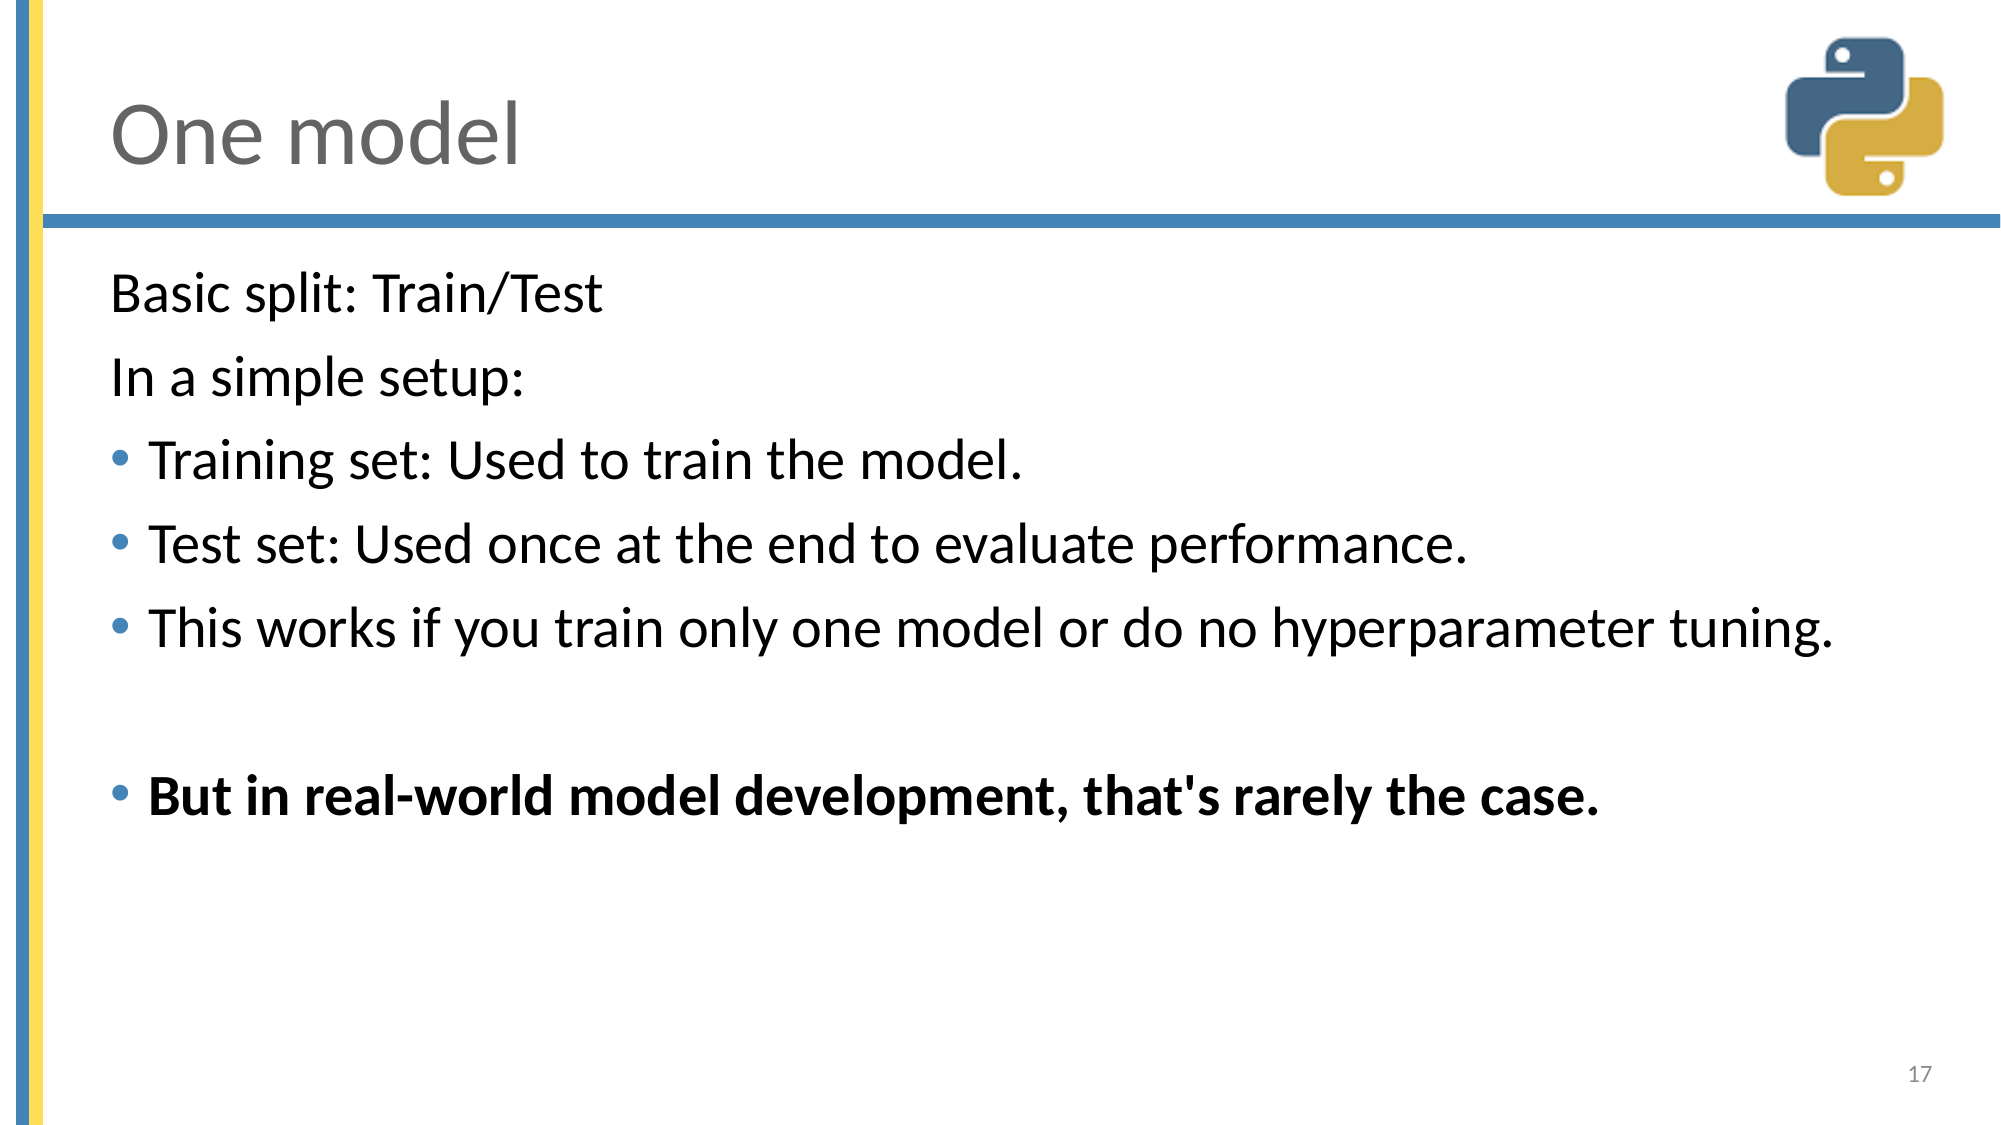

# One model
Basic split: Train/Test
In a simple setup:
Training set: Used to train the model.
Test set: Used once at the end to evaluate performance.
This works if you train only one model or do no hyperparameter tuning.

But in real-world model development, that's rarely the case.

17